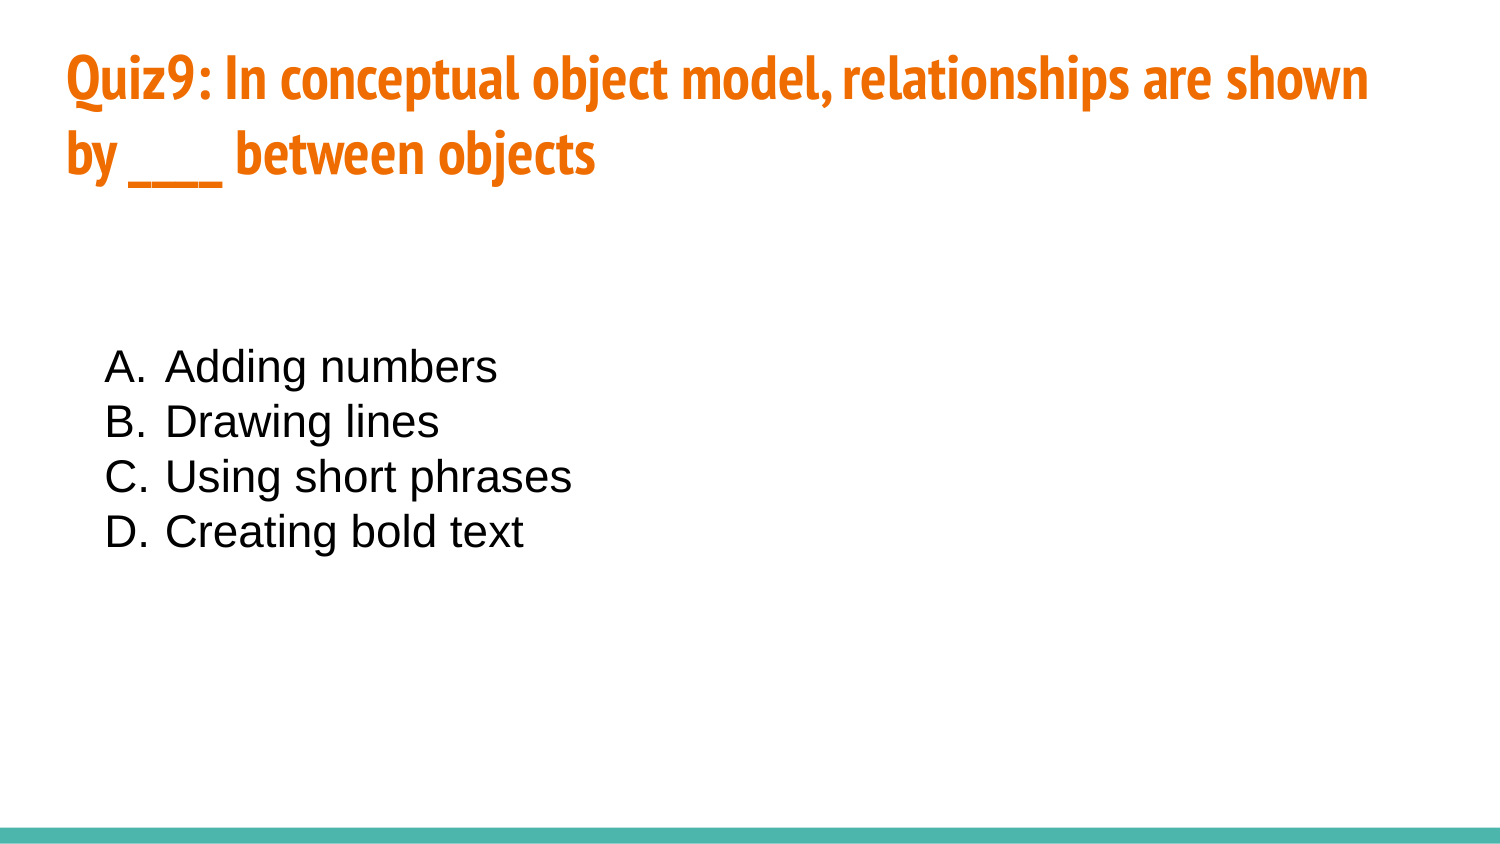

# Quiz9: In conceptual object model, relationships are shown by ____ between objects
Adding numbers
Drawing lines
Using short phrases
Creating bold text